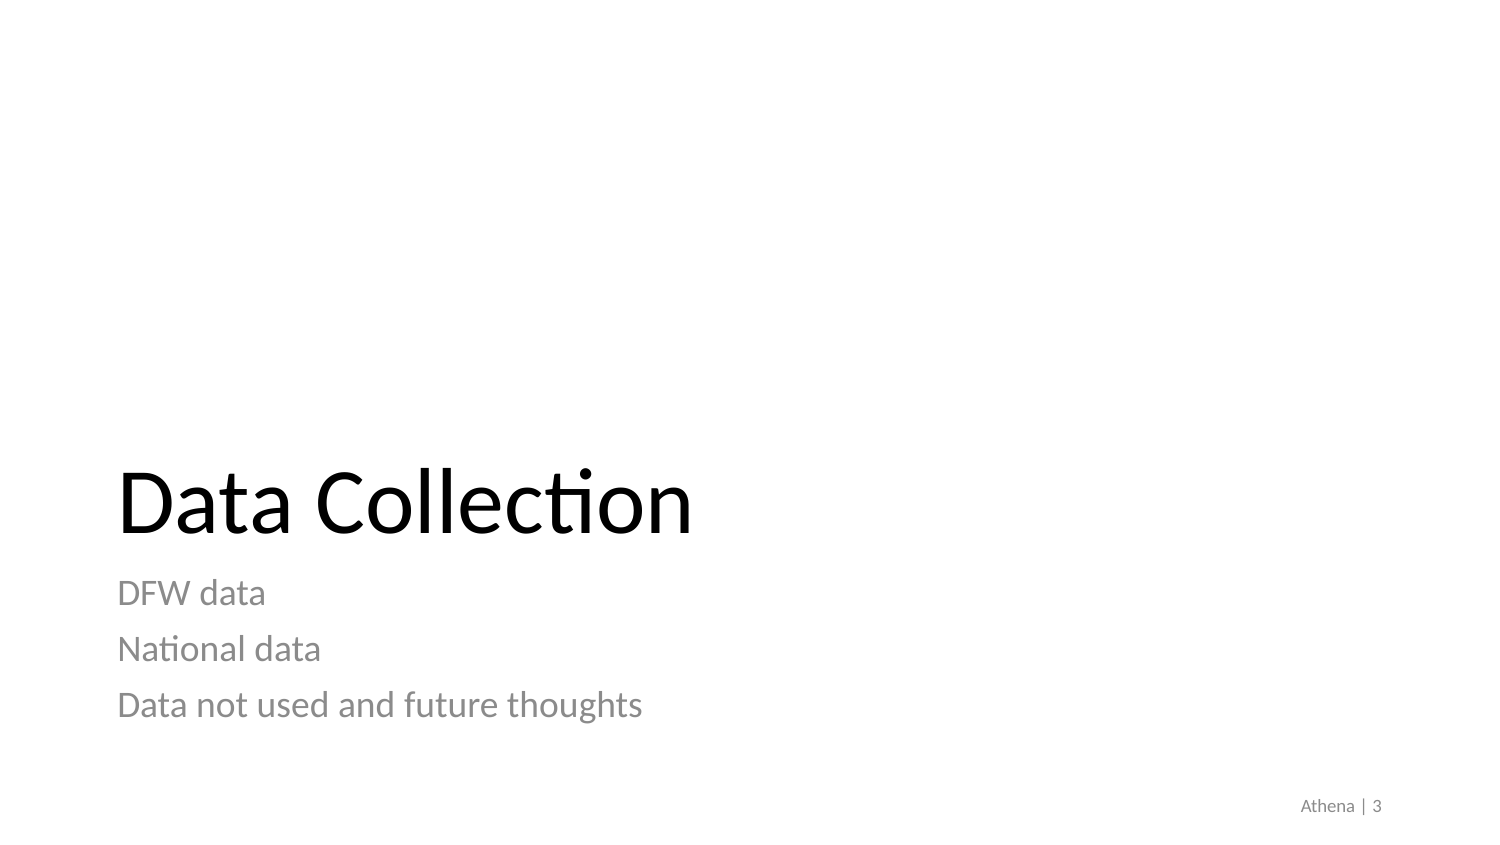

# Data Collection
DFW data
National data
Data not used and future thoughts
Athena | 3